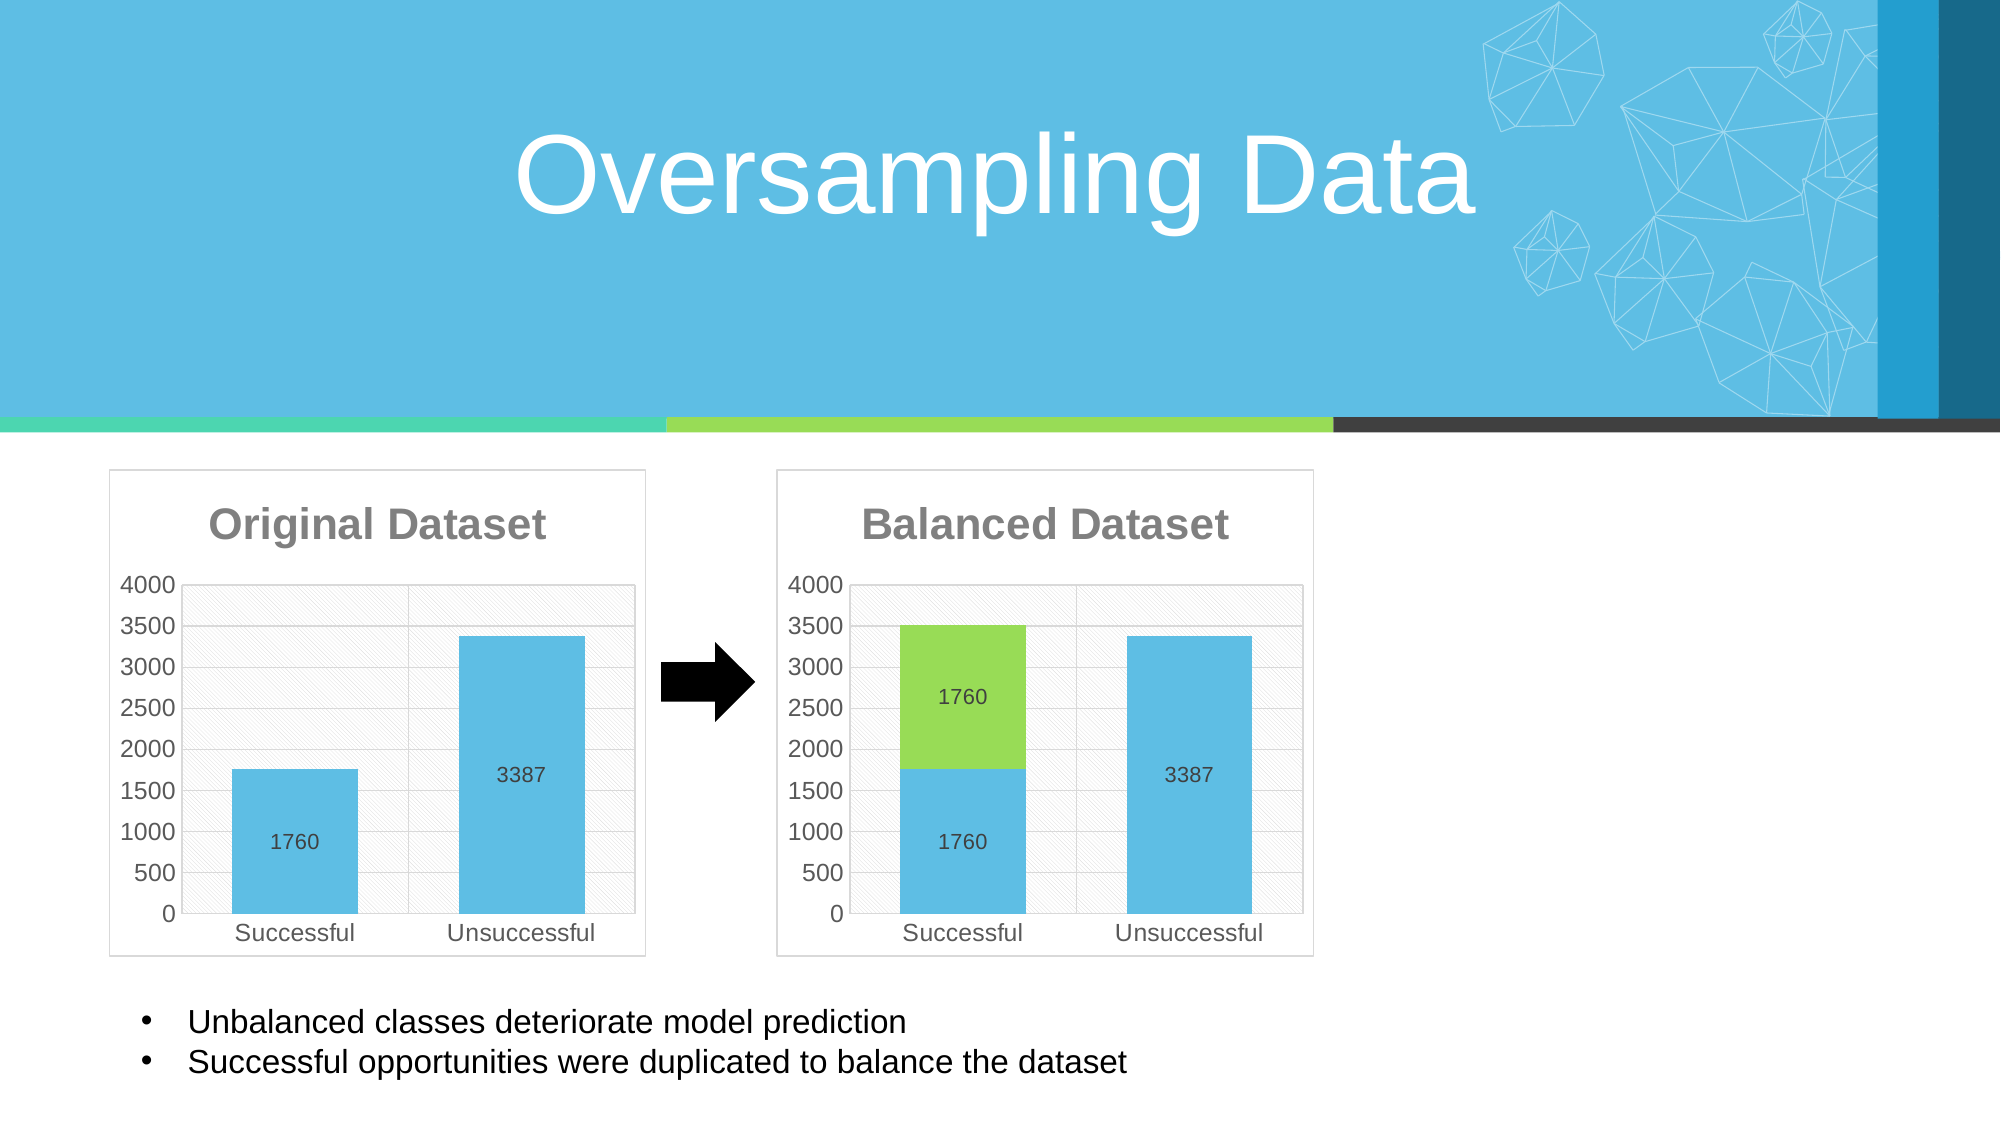

Oversampling Data

### Chart: Original Dataset

| Category | Original |
|---|---|
| Successful | 1760.0 |
| Unsuccessful | 3387.0 |

### Chart: Balanced Dataset

| Category | Original | Duplicate |
|---|---|---|
| Successful | 1760.0 | 1760.0 |
| Unsuccessful | 3387.0 | 0.0 |
Unbalanced classes deteriorate model prediction
Successful opportunities were duplicated to balance the dataset